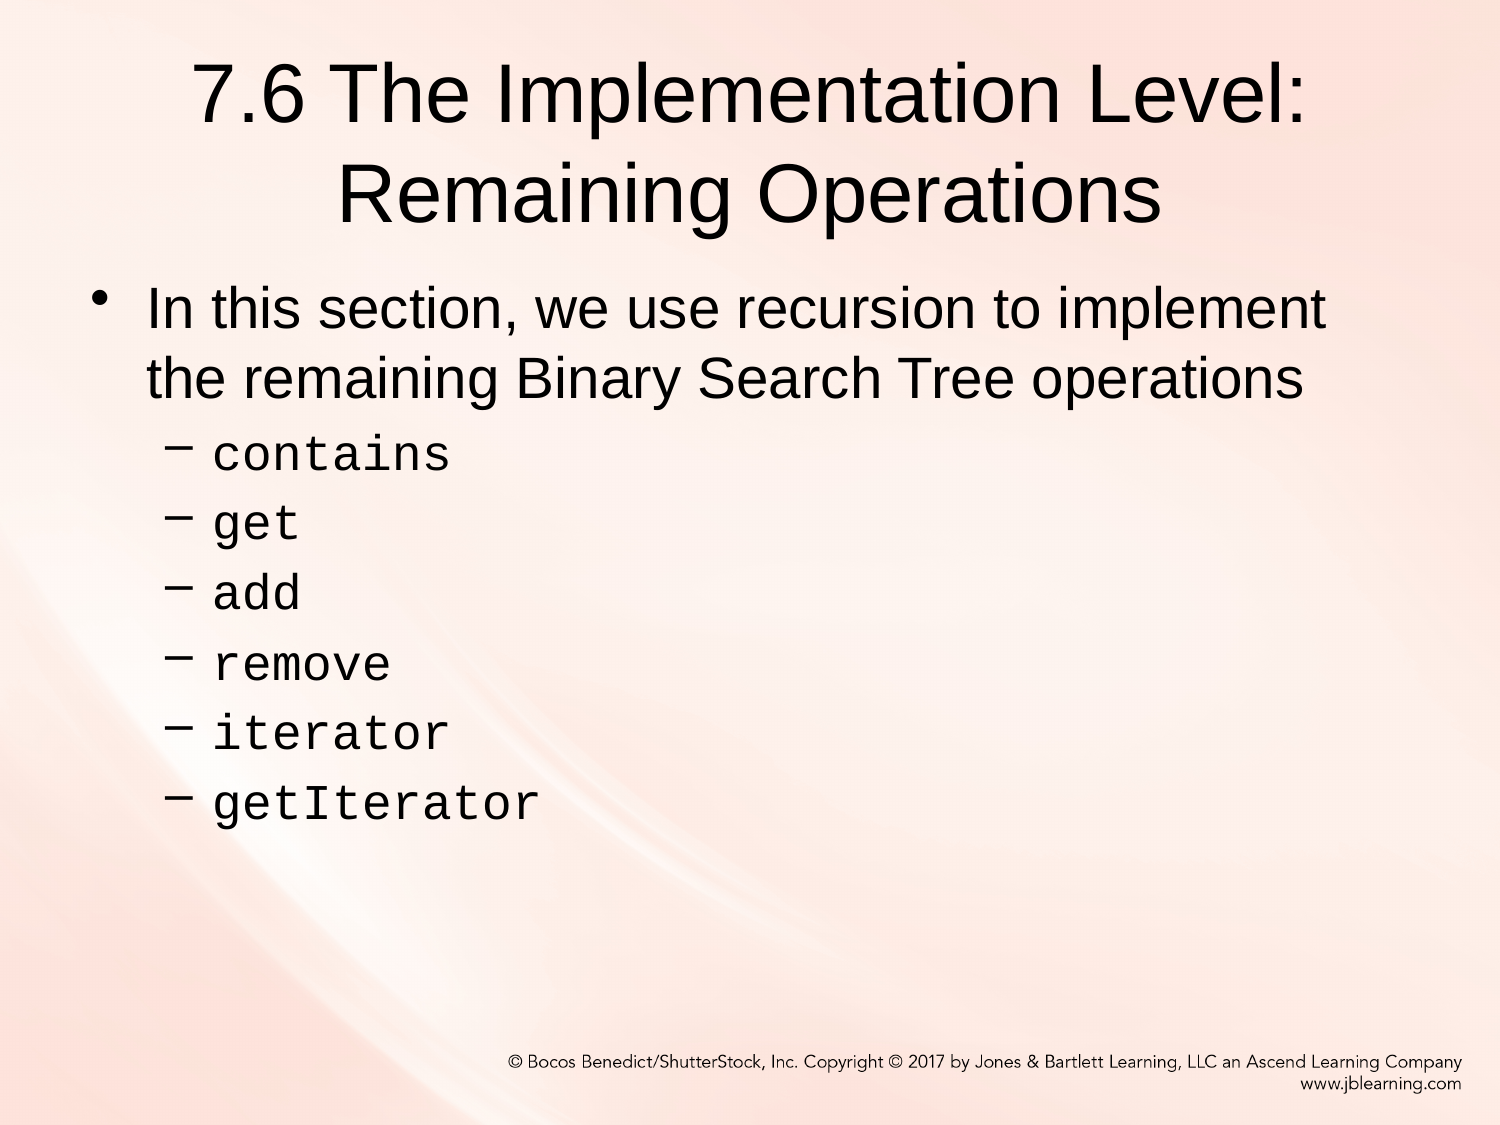

# 7.6 The Implementation Level: Remaining Operations
In this section, we use recursion to implement the remaining Binary Search Tree operations
contains
get
add
remove
iterator
getIterator